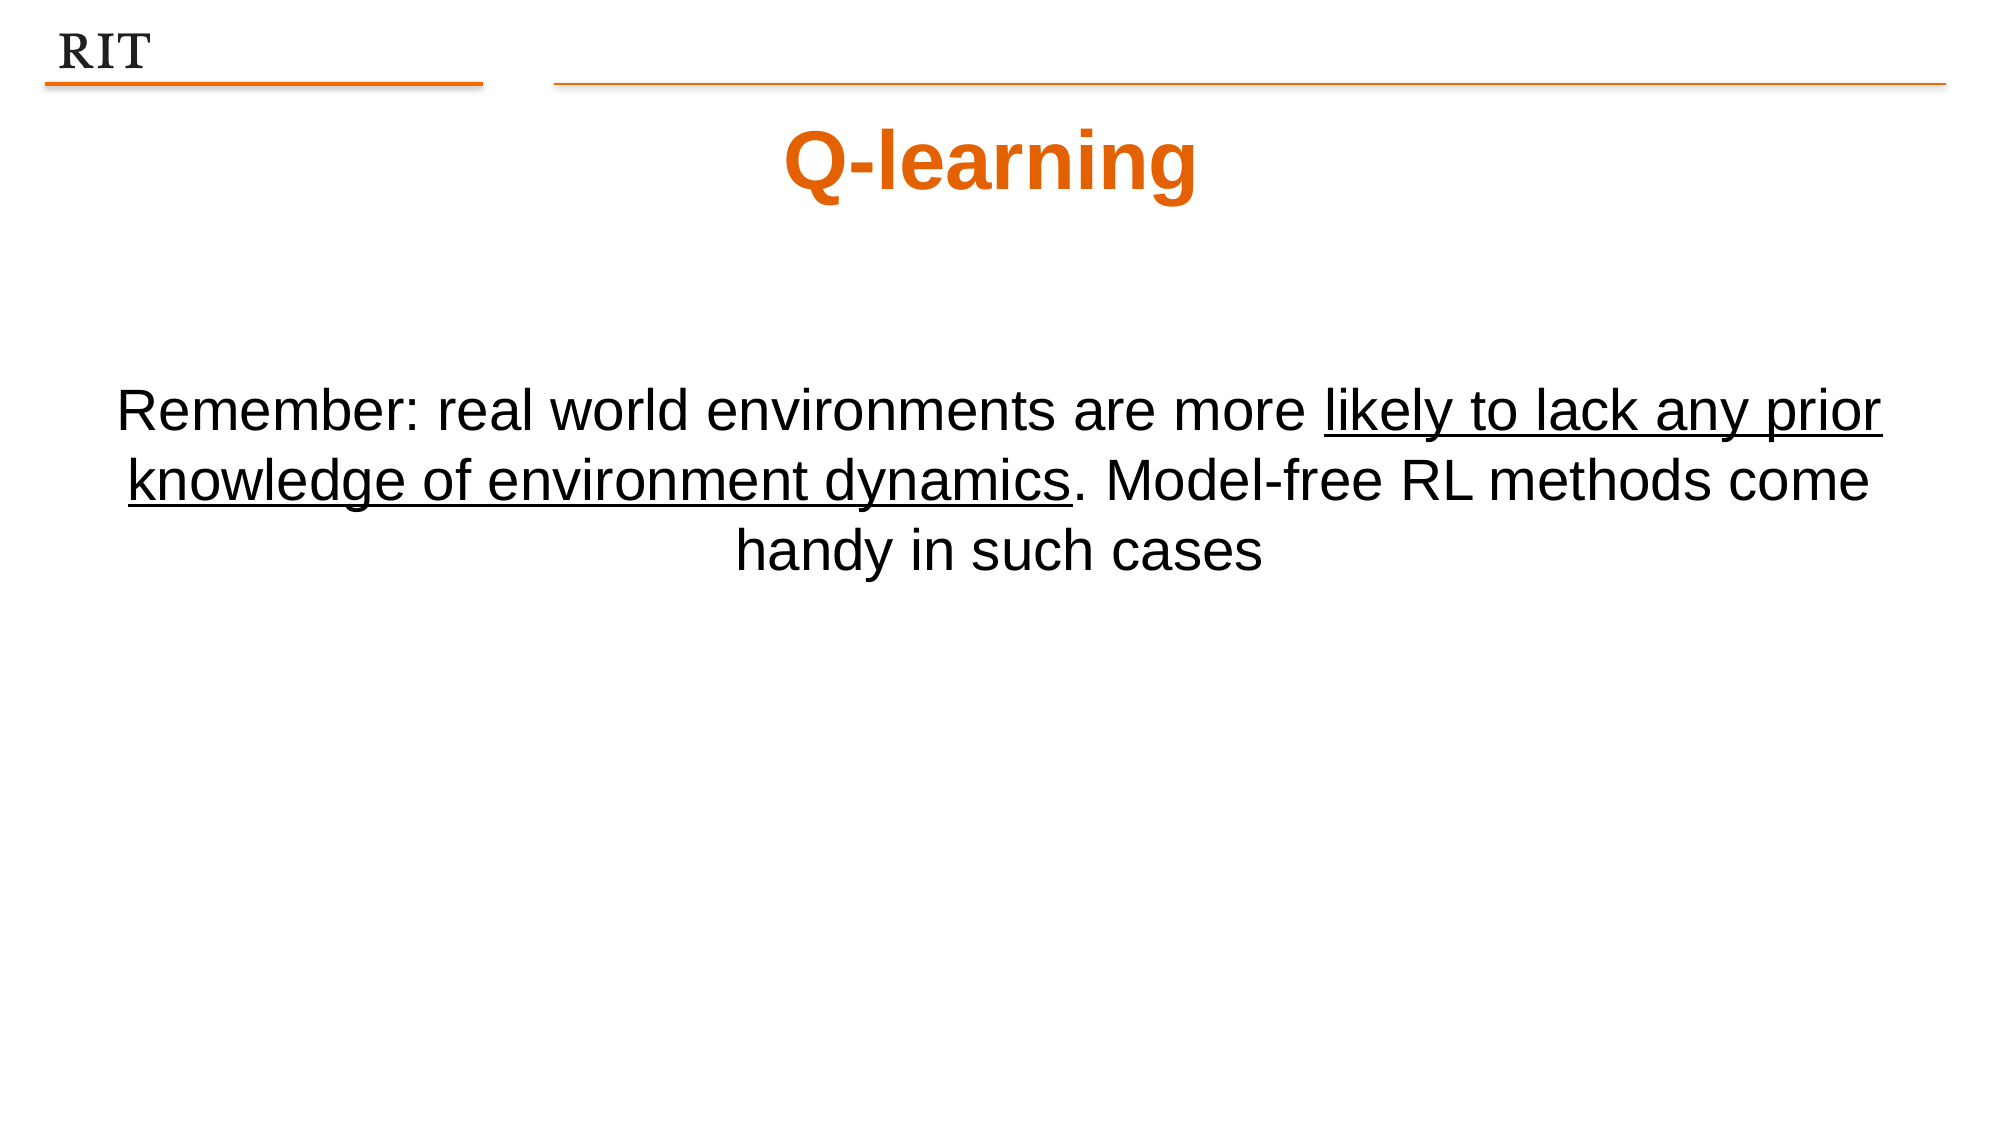

Q-learning
Remember: real world environments are more likely to lack any prior knowledge of environment dynamics. Model-free RL methods come handy in such cases